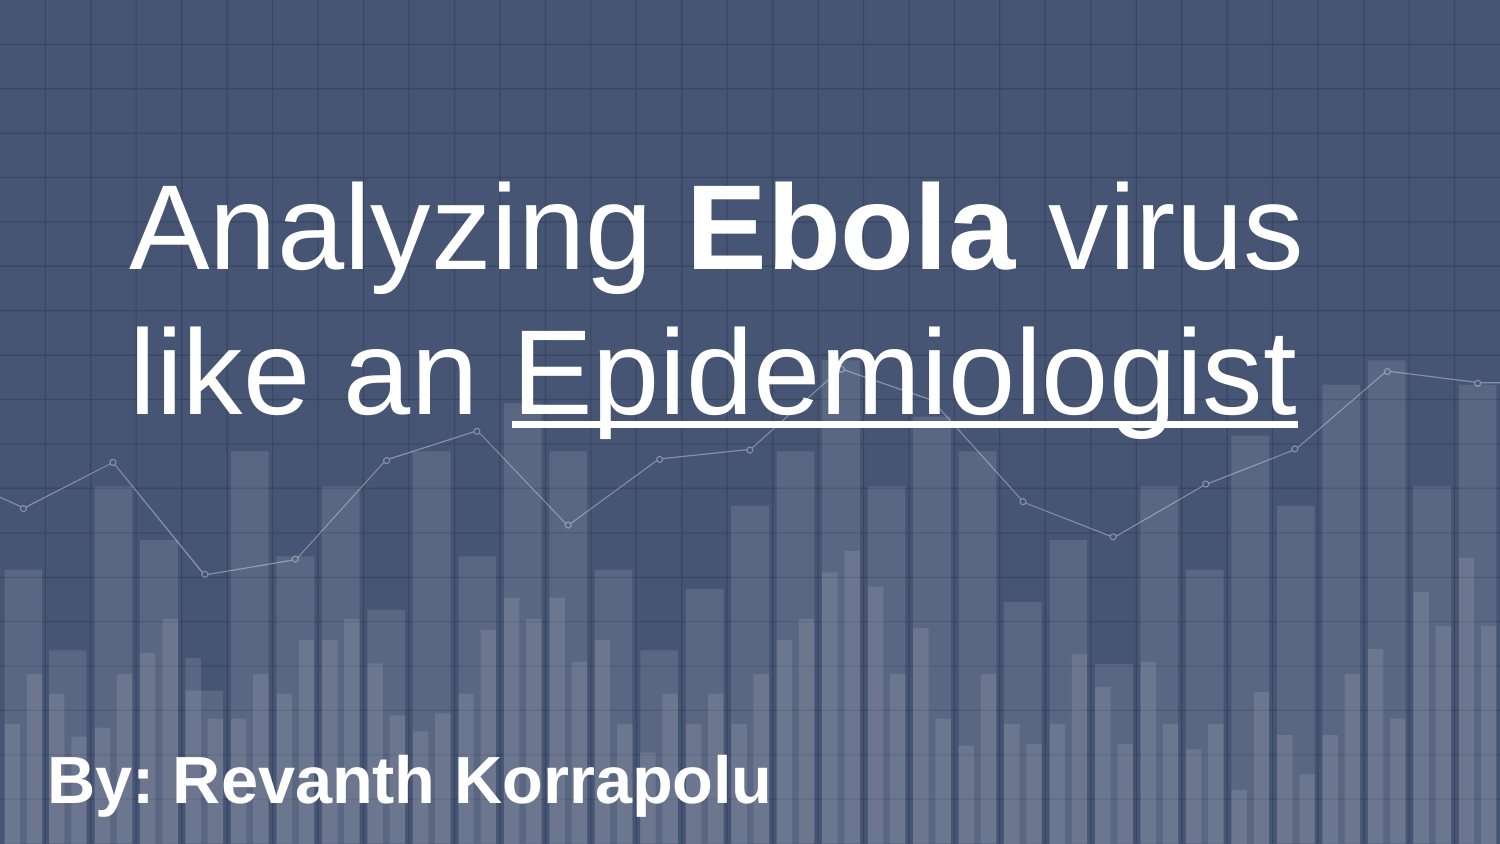

# Analyzing Ebola virus like an Epidemiologist
By: Revanth Korrapolu